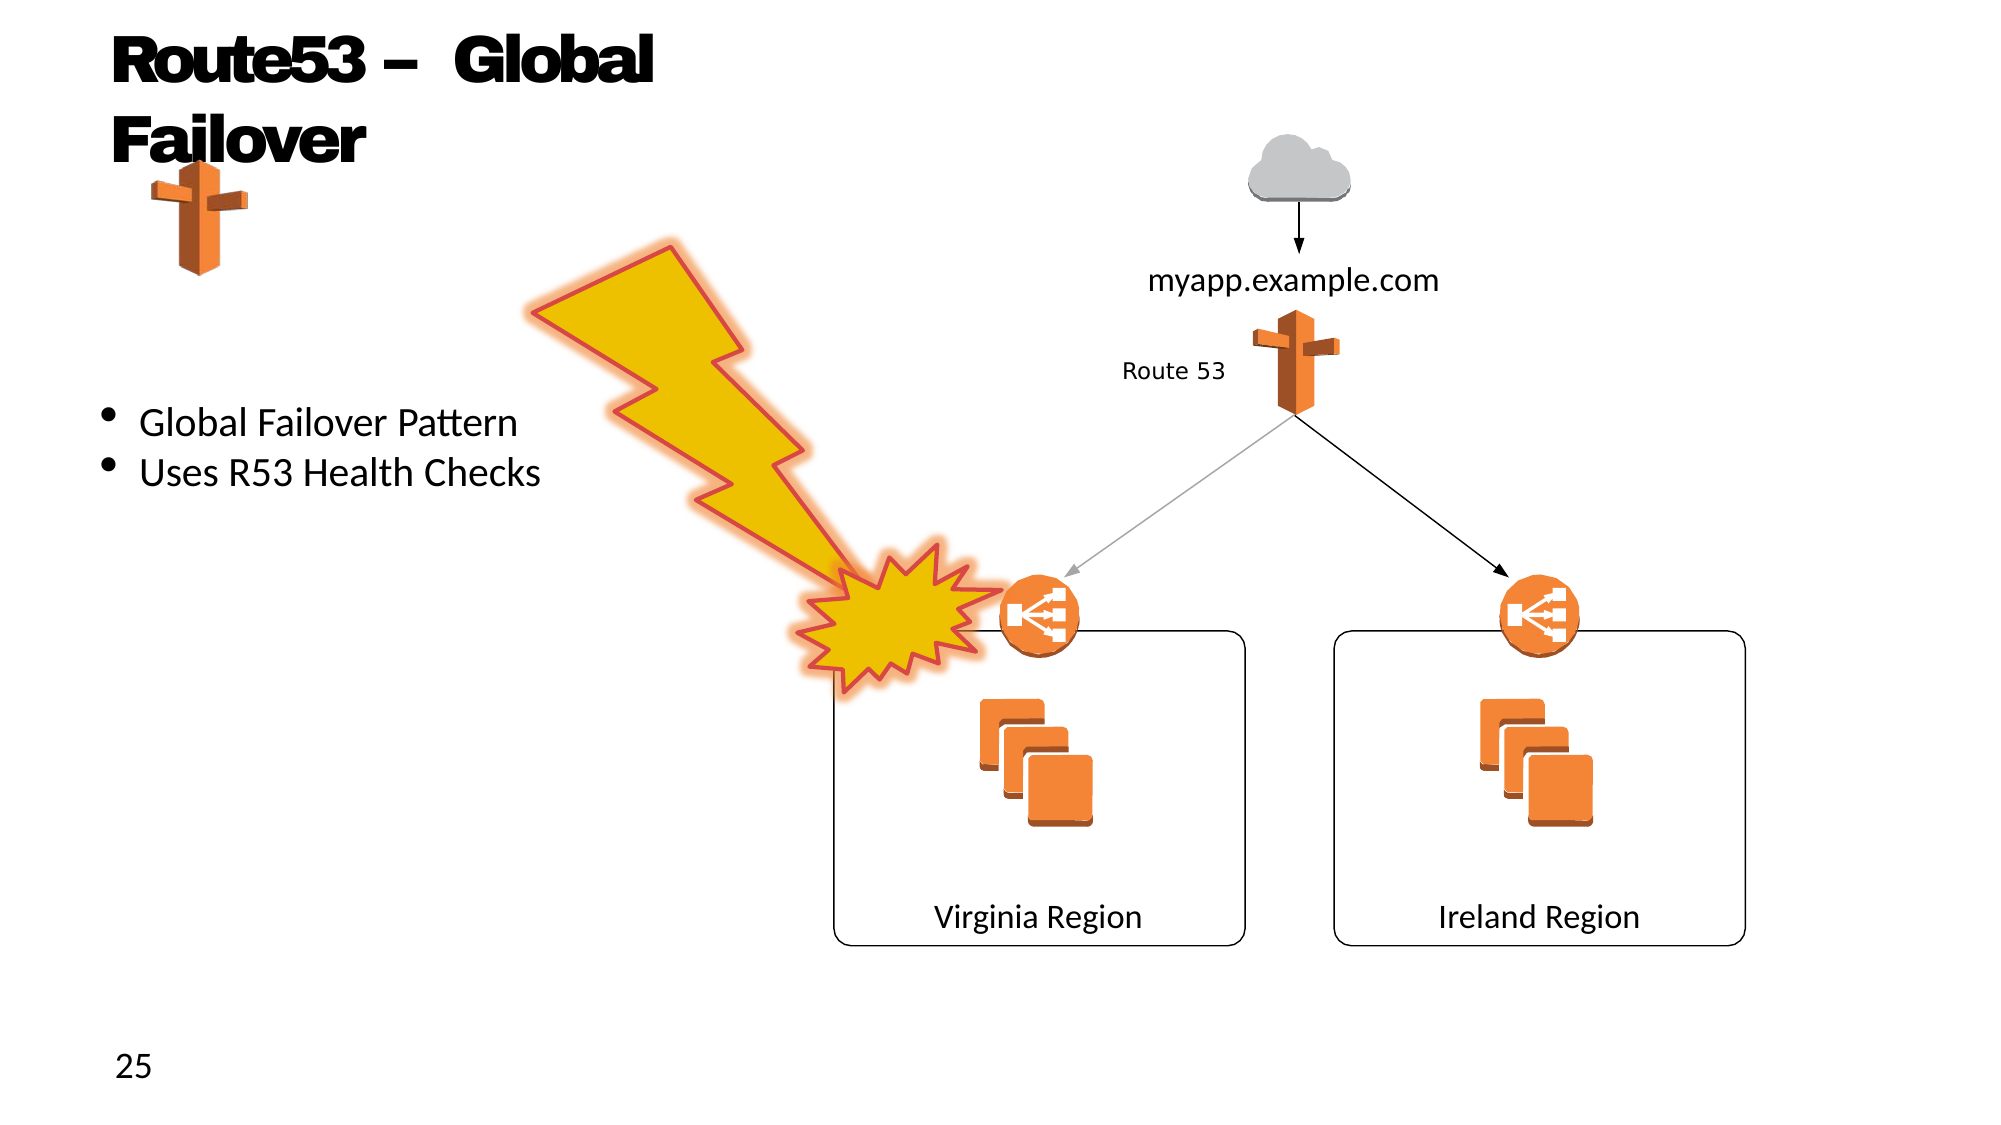

# Route53 – Global Failover

myapp.example.com

Route 53
Global Failover Pattern
Uses R53 Health Checks

Virginia Region
Ireland Region
25